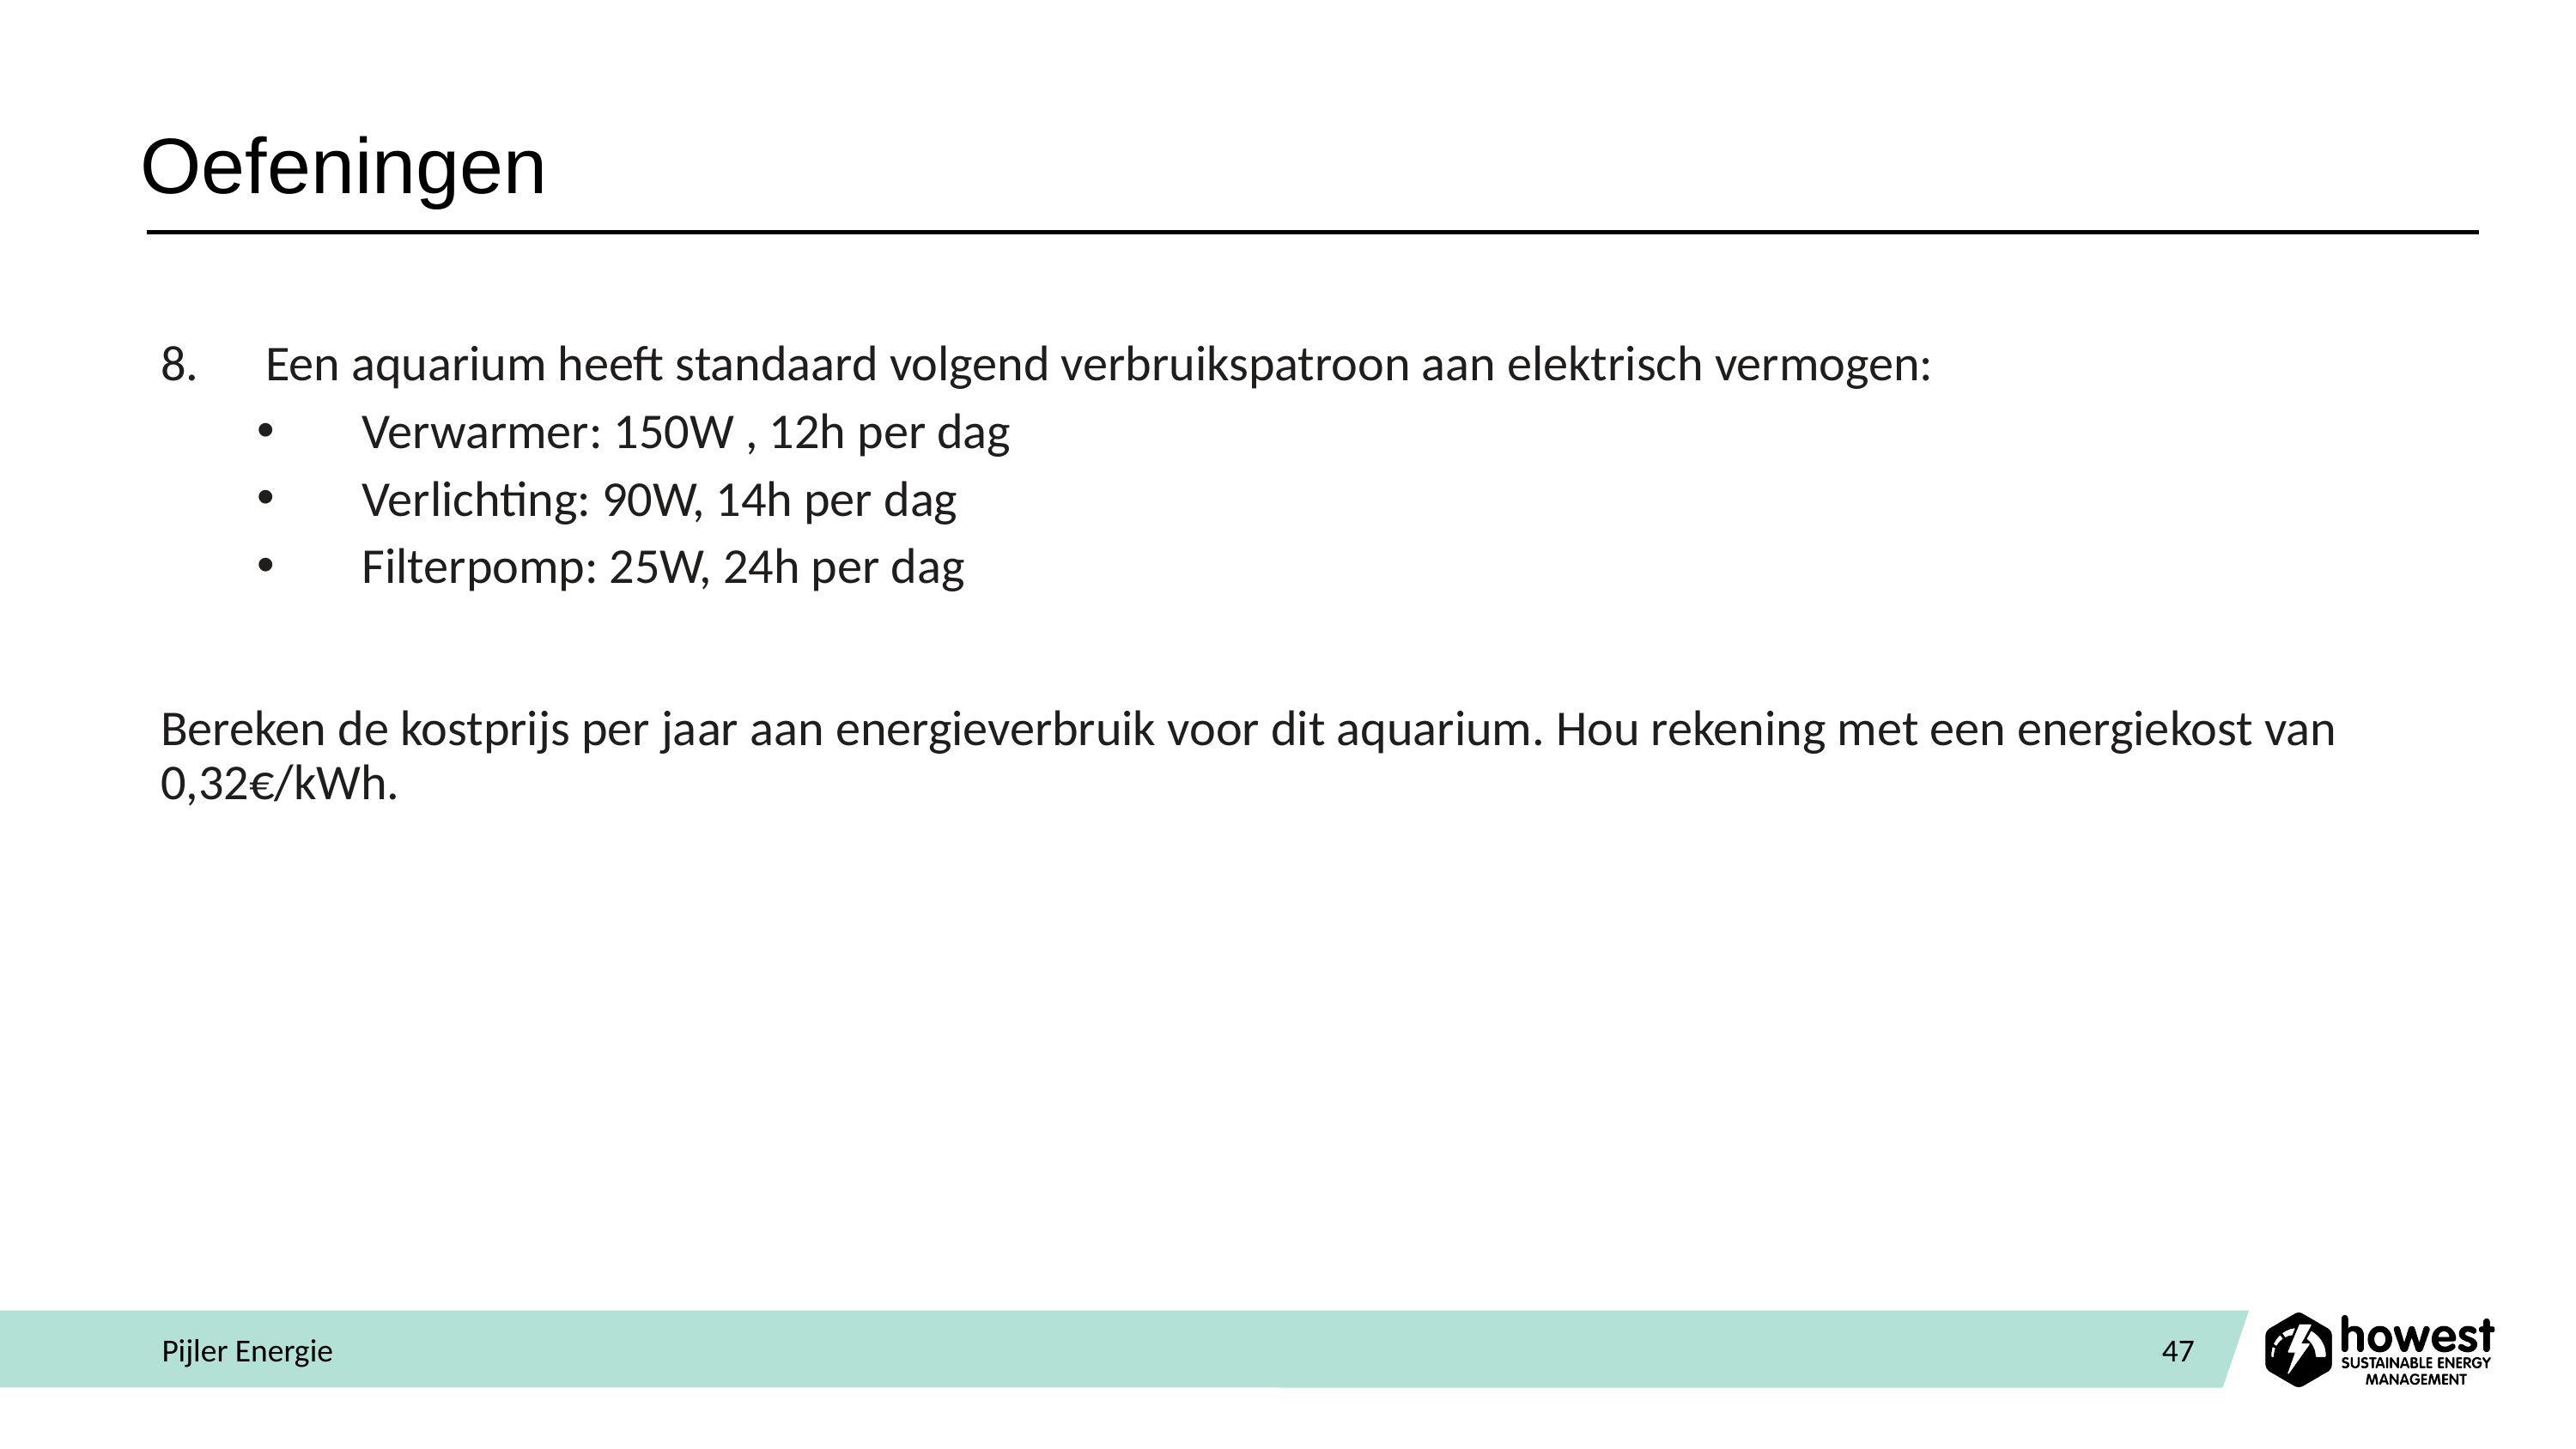

# Oefeningen
Een aquarium heeft standaard volgend verbruikspatroon aan elektrisch vermogen:
Verwarmer: 150W , 12h per dag
Verlichting: 90W, 14h per dag
Filterpomp: 25W, 24h per dag

Bereken de kostprijs per jaar aan energieverbruik voor dit aquarium. Hou rekening met een energiekost van 0,32€/kWh.

Pijler Energie
47